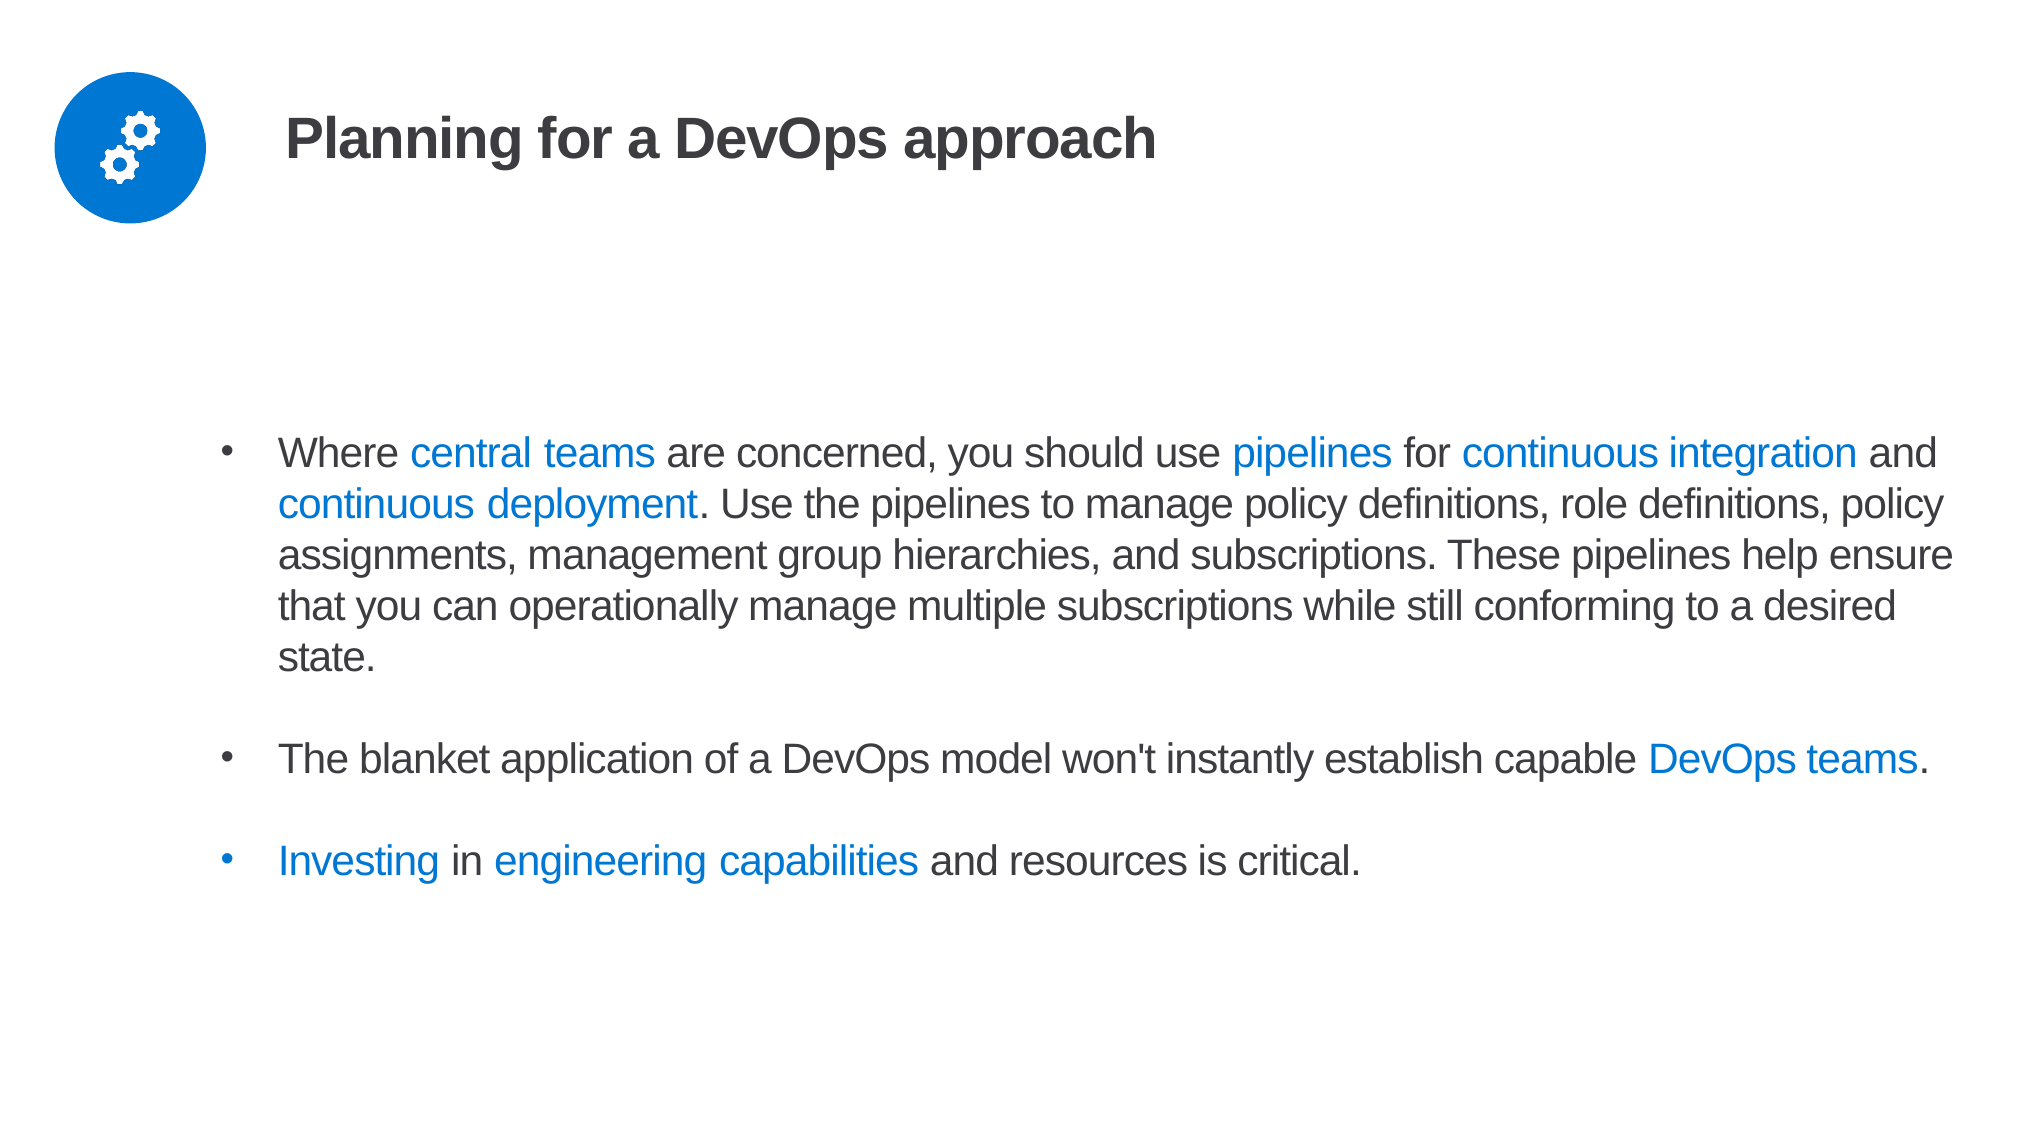

# Planning for a DevOps approach

Where central teams are concerned, you should use pipelines for continuous integration and continuous deployment. Use the pipelines to manage policy definitions, role definitions, policy assignments, management group hierarchies, and subscriptions. These pipelines help ensure that you can operationally manage multiple subscriptions while still conforming to a desired state.

The blanket application of a DevOps model won't instantly establish capable DevOps teams.

Investing in engineering capabilities and resources is critical.